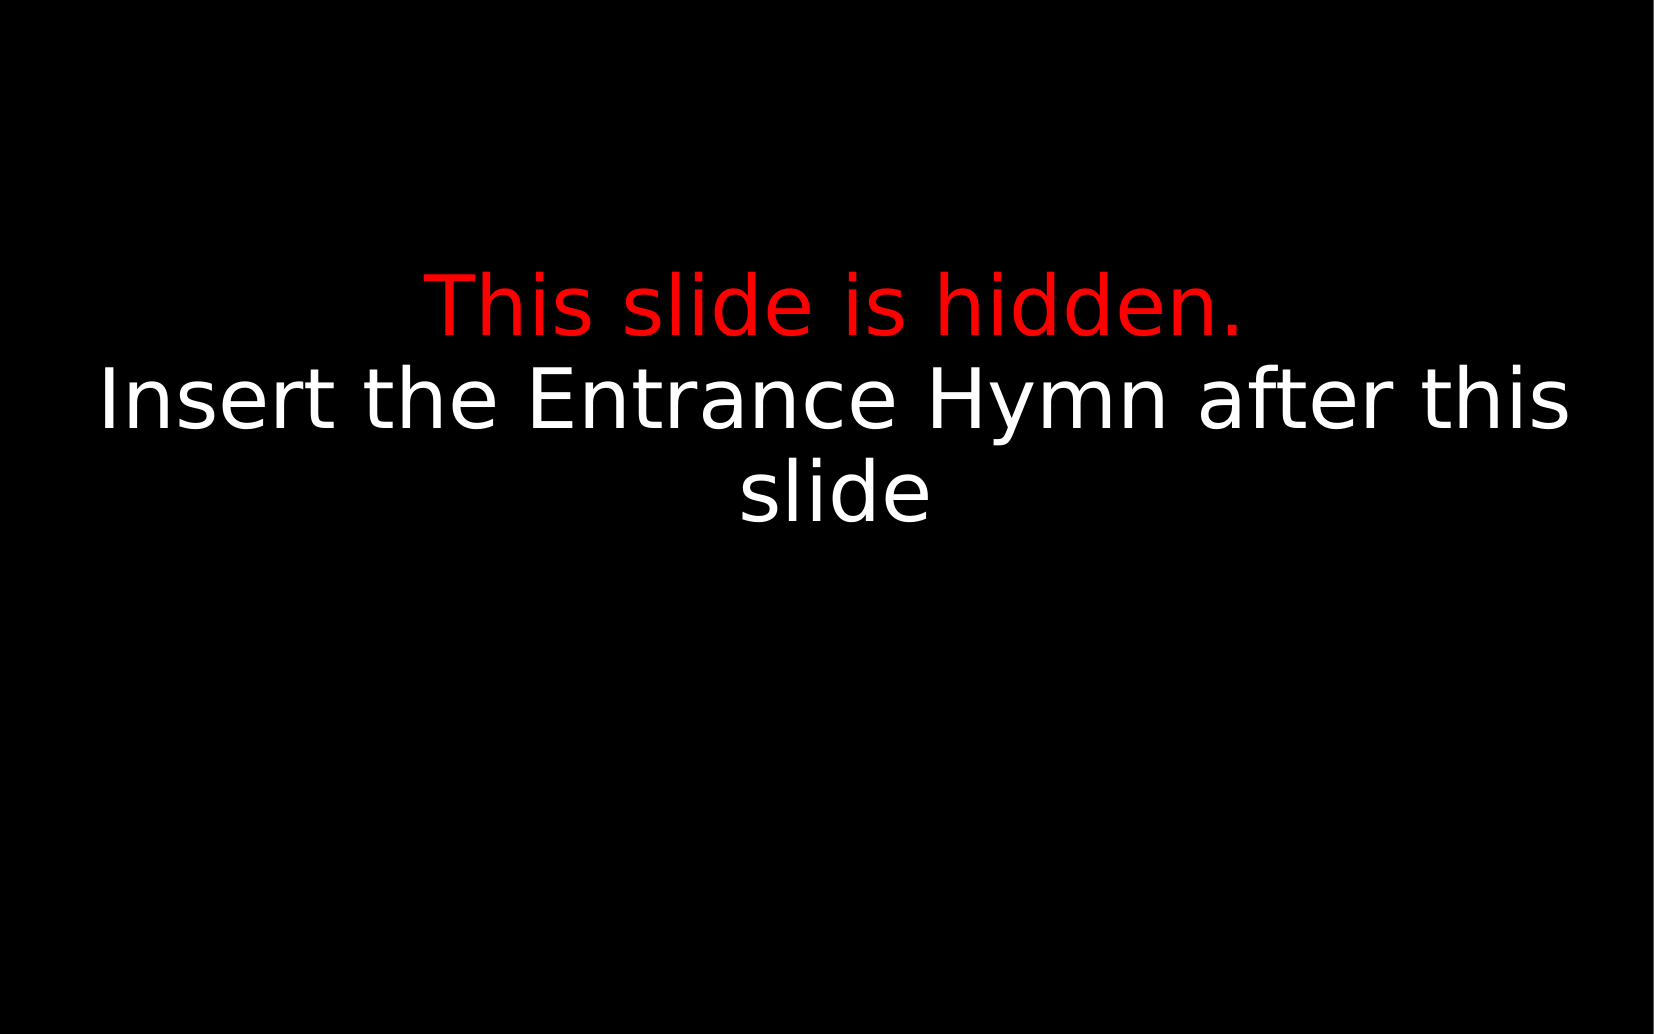

This slide is hidden.
Insert the Entrance Hymn after this slide